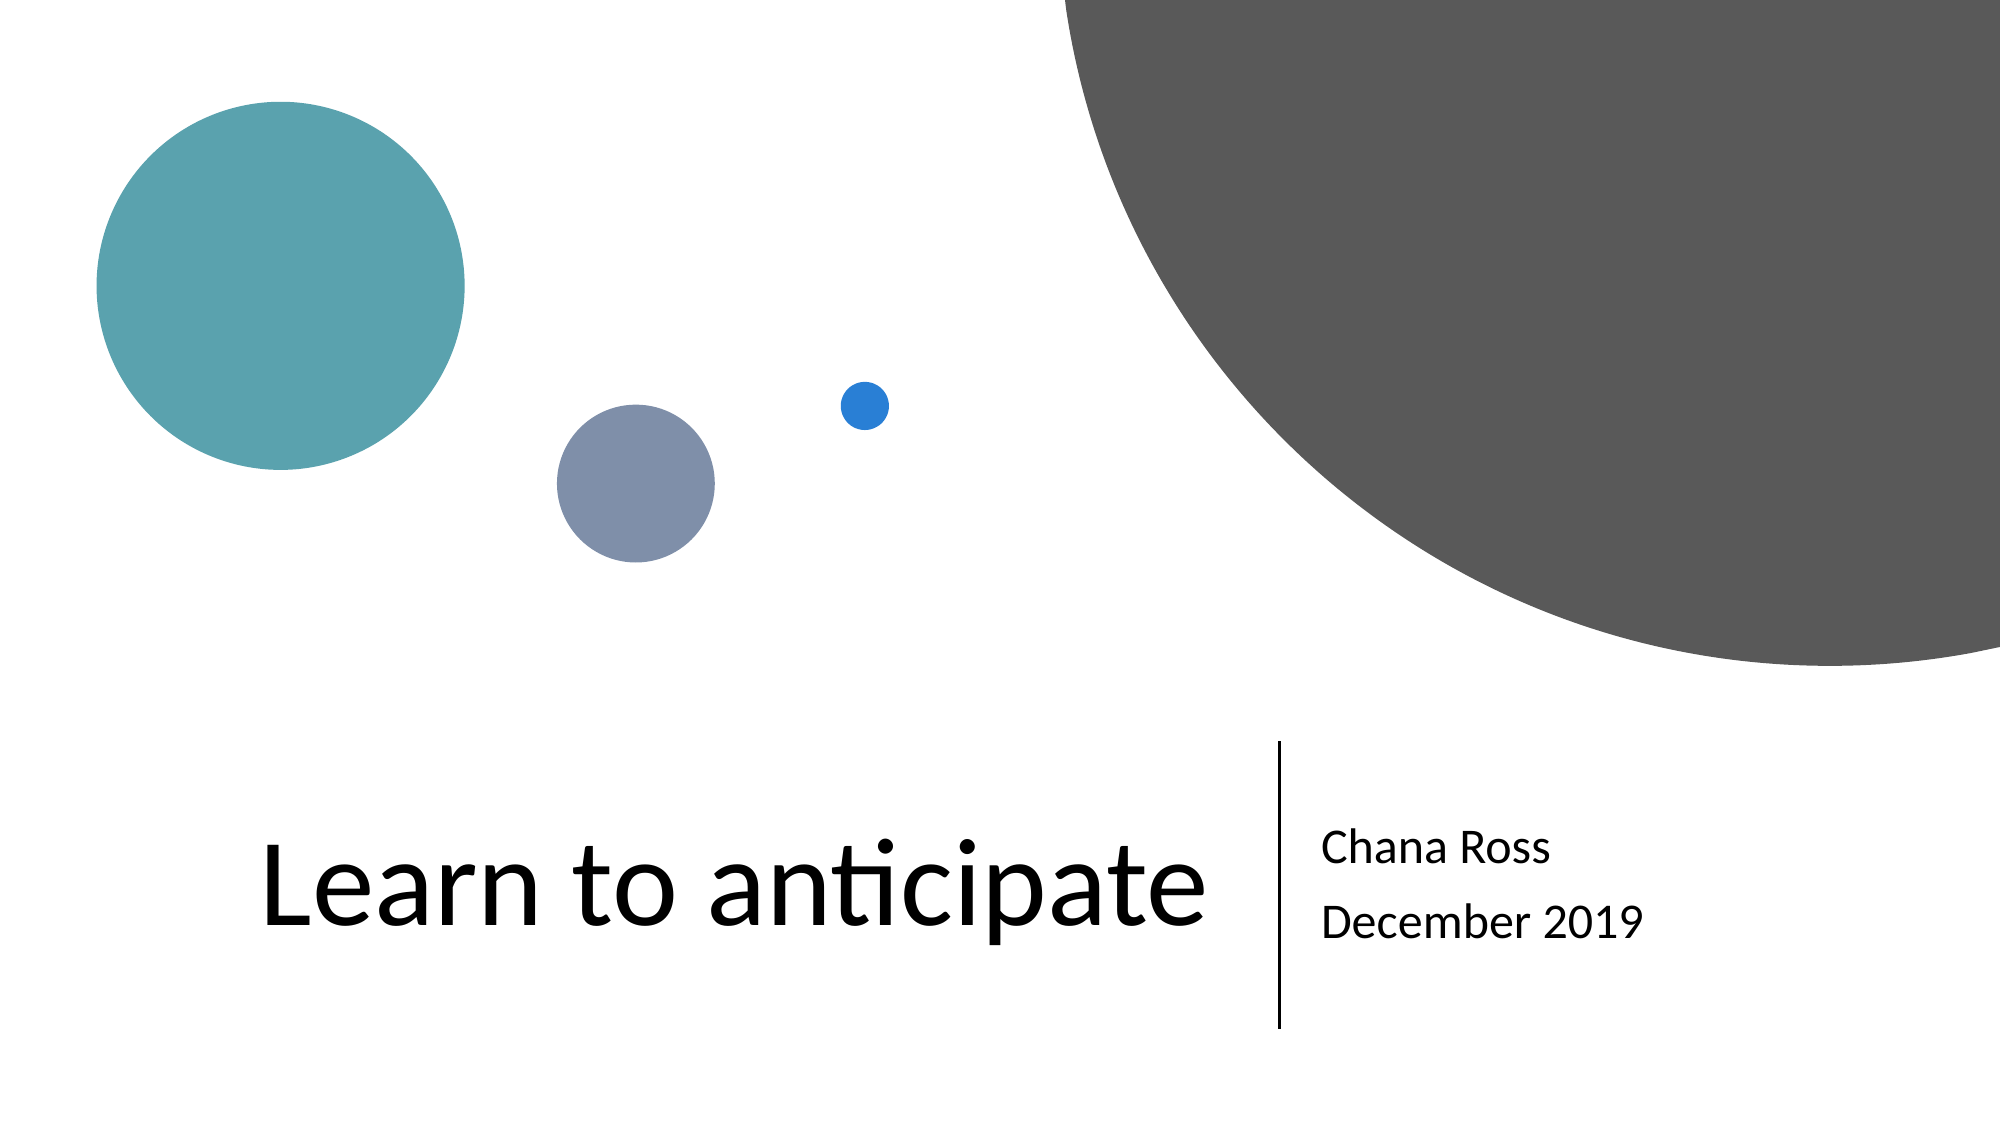

# Learn to anticipate
Chana Ross
December 2019